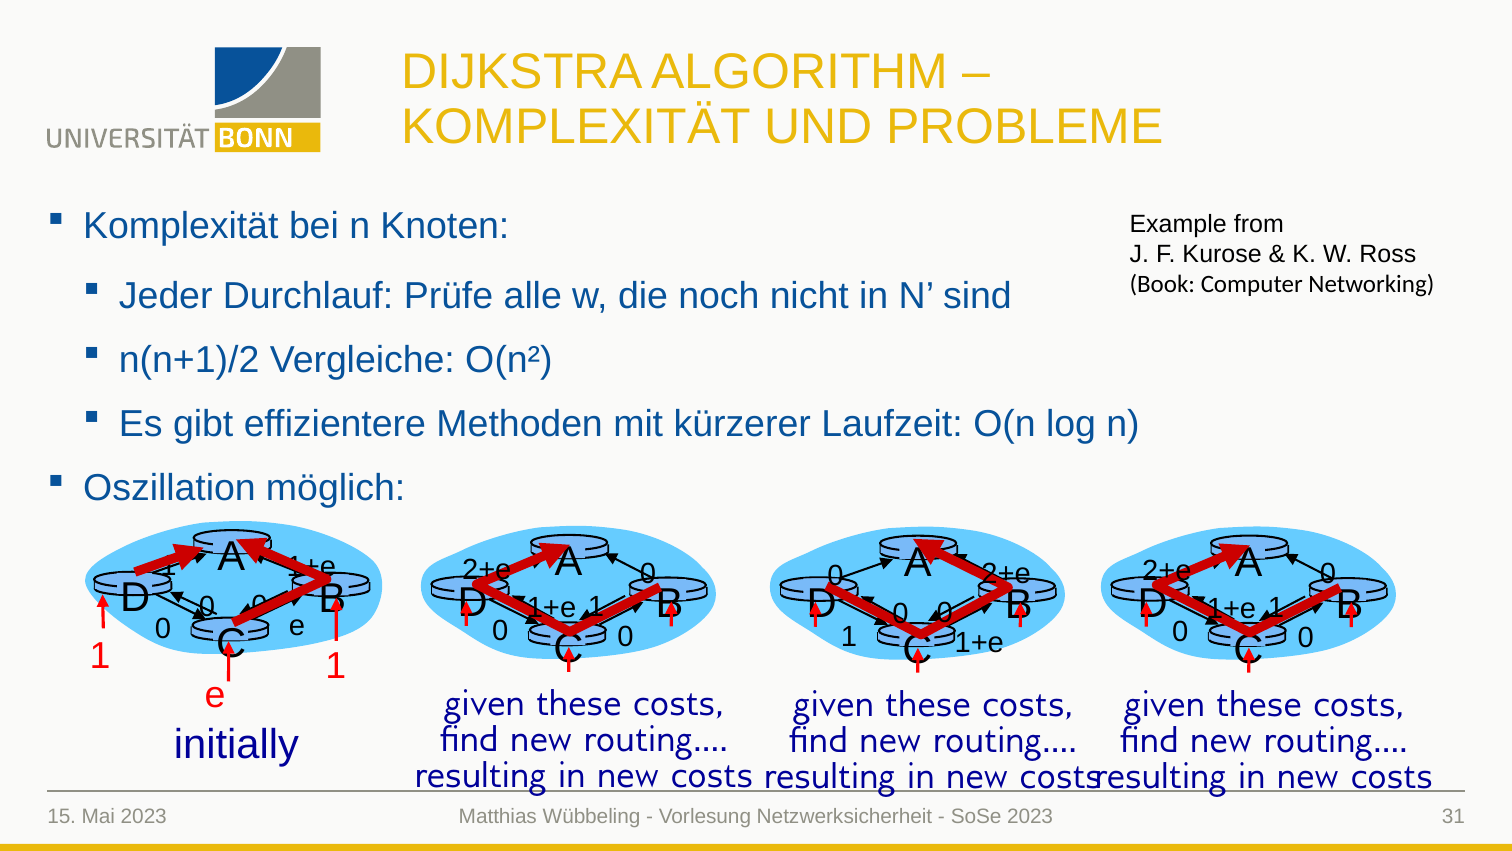

# Dijkstra Algorithm – Komplexität und Probleme
Example from
J. F. Kurose & K. W. Ross
(Book: Computer Networking)
Komplexität bei n Knoten:
Jeder Durchlauf: Prüfe alle w, die noch nicht in N’ sind
n(n+1)/2 Vergleiche: O(n²)
Es gibt effizientere Methoden mit kürzerer Laufzeit: O(n log n)
Oszillation möglich:

A

A

D

B

C

given these costs,
find new routing….
resulting in new costs

A

D

B

C

given these costs,
find new routing….
resulting in new costs

A

D

B

C

given these costs,
find new routing….
resulting in new costs

1

1+e
2+e
0
1
1+e
0
0
2+e
0
1
1+e
0
0

2+e
0
0
0
1
1+e

D

B

0
0

e
0
C

1
1

e
initially
15. Mai 2023
31
Matthias Wübbeling - Vorlesung Netzwerksicherheit - SoSe 2023